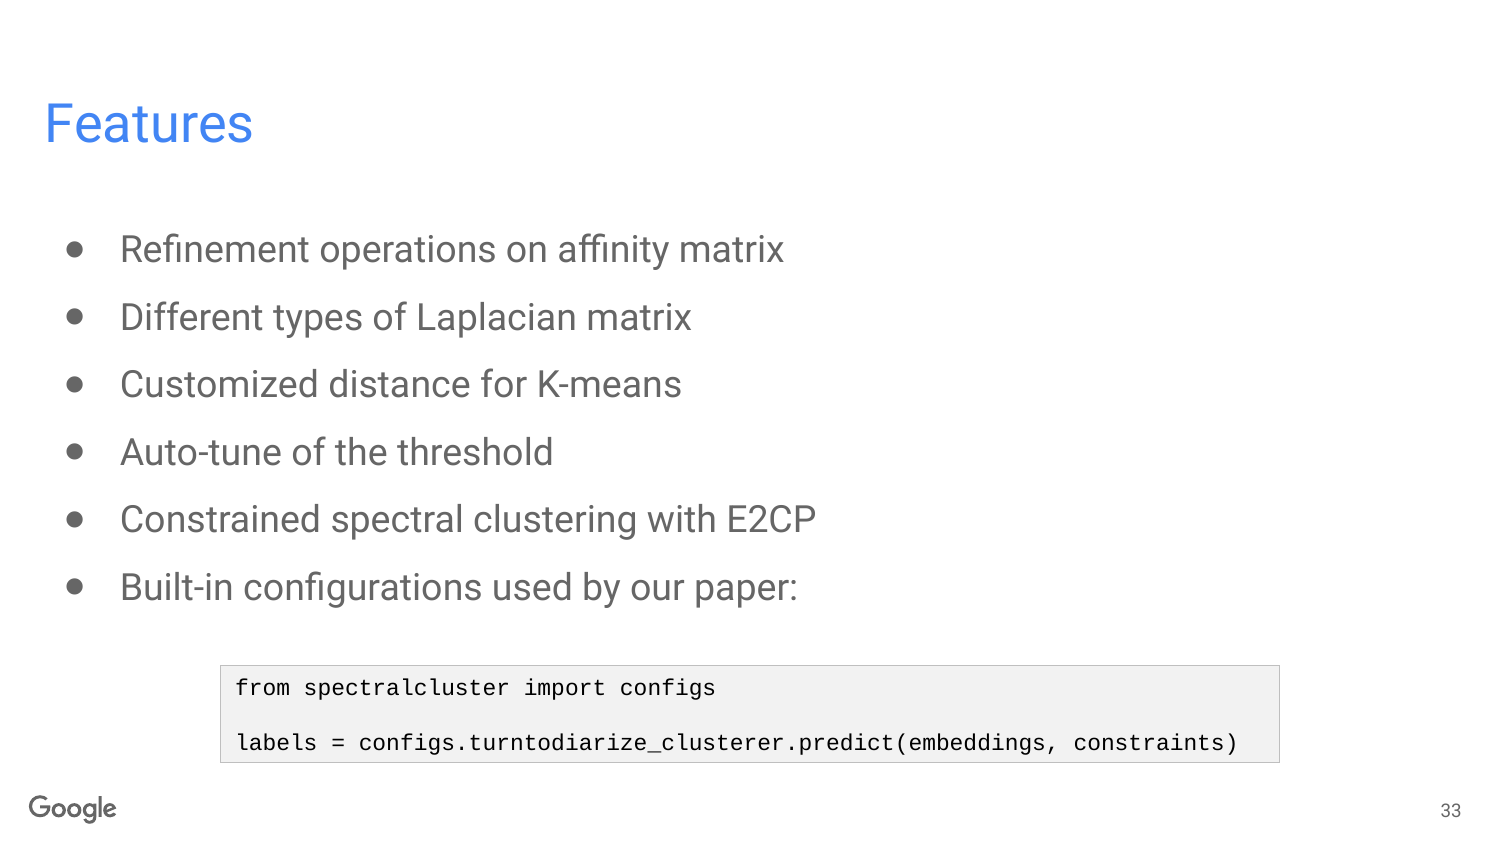

# Features
Refinement operations on affinity matrix
Different types of Laplacian matrix
Customized distance for K-means
Auto-tune of the threshold
Constrained spectral clustering with E2CP
Built-in configurations used by our paper:
from spectralcluster import configs

labels = configs.turntodiarize_clusterer.predict(embeddings, constraints)
33